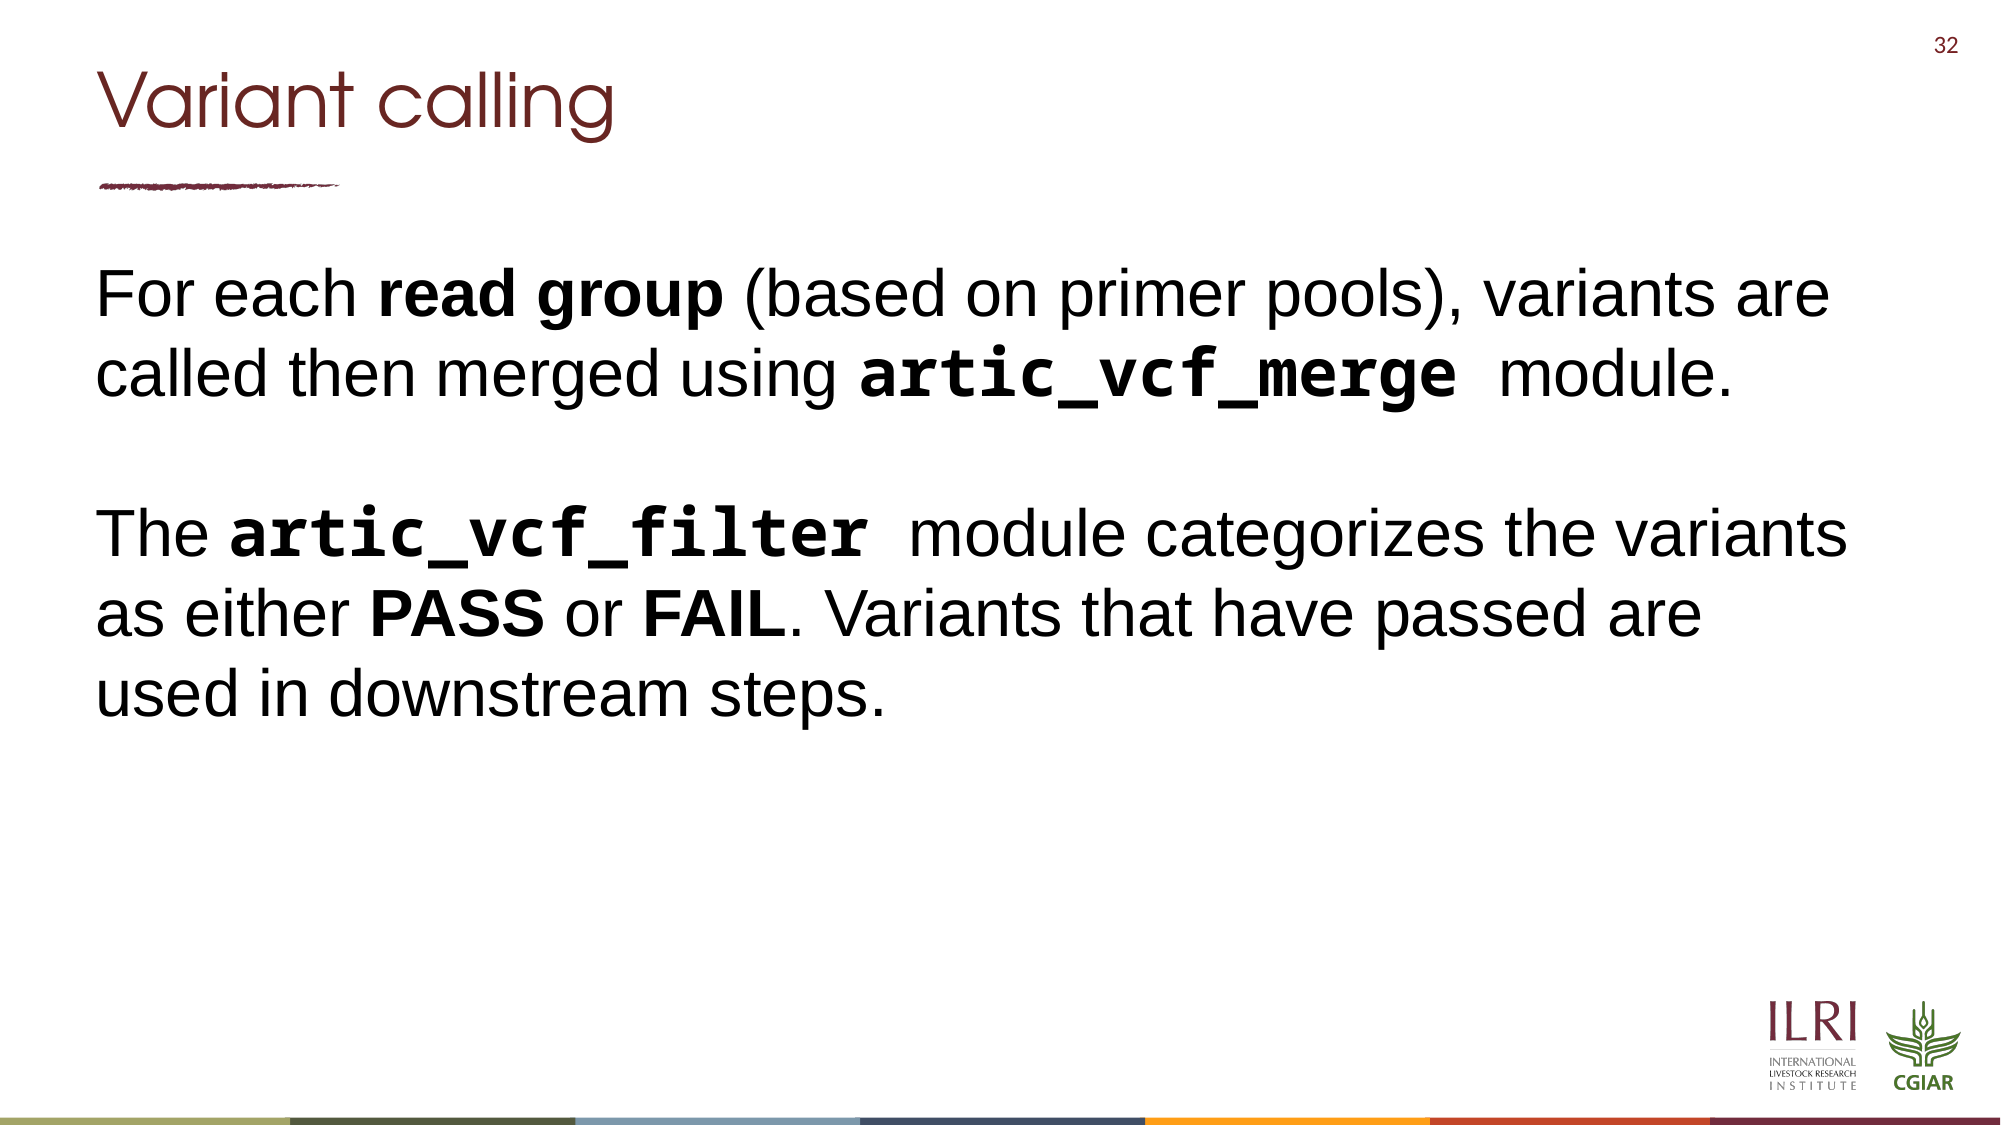

# Variant calling
For each read group (based on primer pools), variants are called then merged using artic_vcf_merge module.

The artic_vcf_filter module categorizes the variants as either PASS or FAIL. Variants that have passed are used in downstream steps.